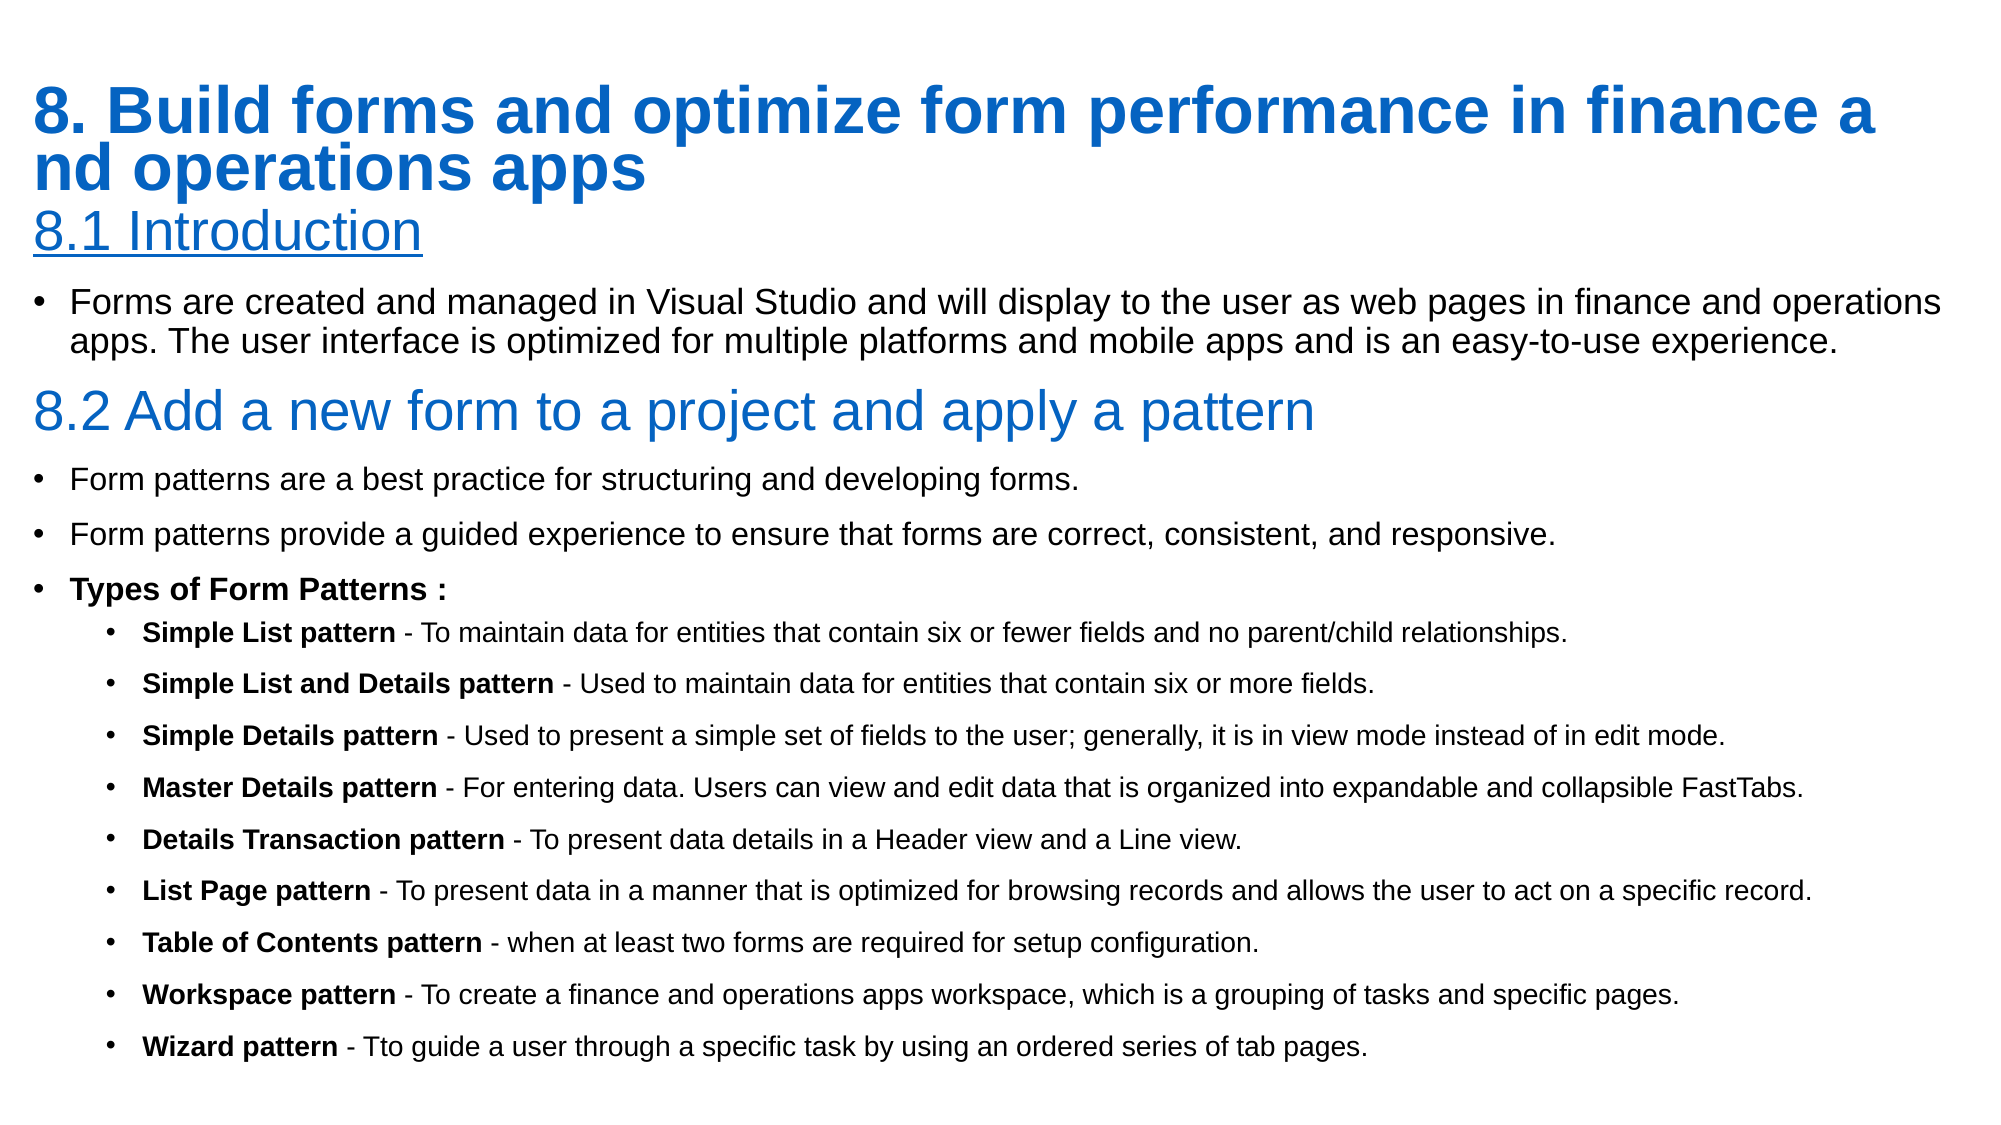

# 8. Build forms and optimize form performance in finance and operations apps
8.1 Introduction
Forms are created and managed in Visual Studio and will display to the user as web pages in finance and operations apps. The user interface is optimized for multiple platforms and mobile apps and is an easy-to-use experience.
8.2 Add a new form to a project and apply a pattern
Form patterns are a best practice for structuring and developing forms.
Form patterns provide a guided experience to ensure that forms are correct, consistent, and responsive.
Types of Form Patterns :
Simple List pattern - To maintain data for entities that contain six or fewer fields and no parent/child relationships.
Simple List and Details pattern - Used to maintain data for entities that contain six or more fields.
Simple Details pattern - Used to present a simple set of fields to the user; generally, it is in view mode instead of in edit mode.
Master Details pattern - For entering data. Users can view and edit data that is organized into expandable and collapsible FastTabs.
Details Transaction pattern - To present data details in a Header view and a Line view.
List Page pattern - To present data in a manner that is optimized for browsing records and allows the user to act on a specific record.
Table of Contents pattern - when at least two forms are required for setup configuration.
Workspace pattern - To create a finance and operations apps workspace, which is a grouping of tasks and specific pages.
Wizard pattern - Tto guide a user through a specific task by using an ordered series of tab pages.